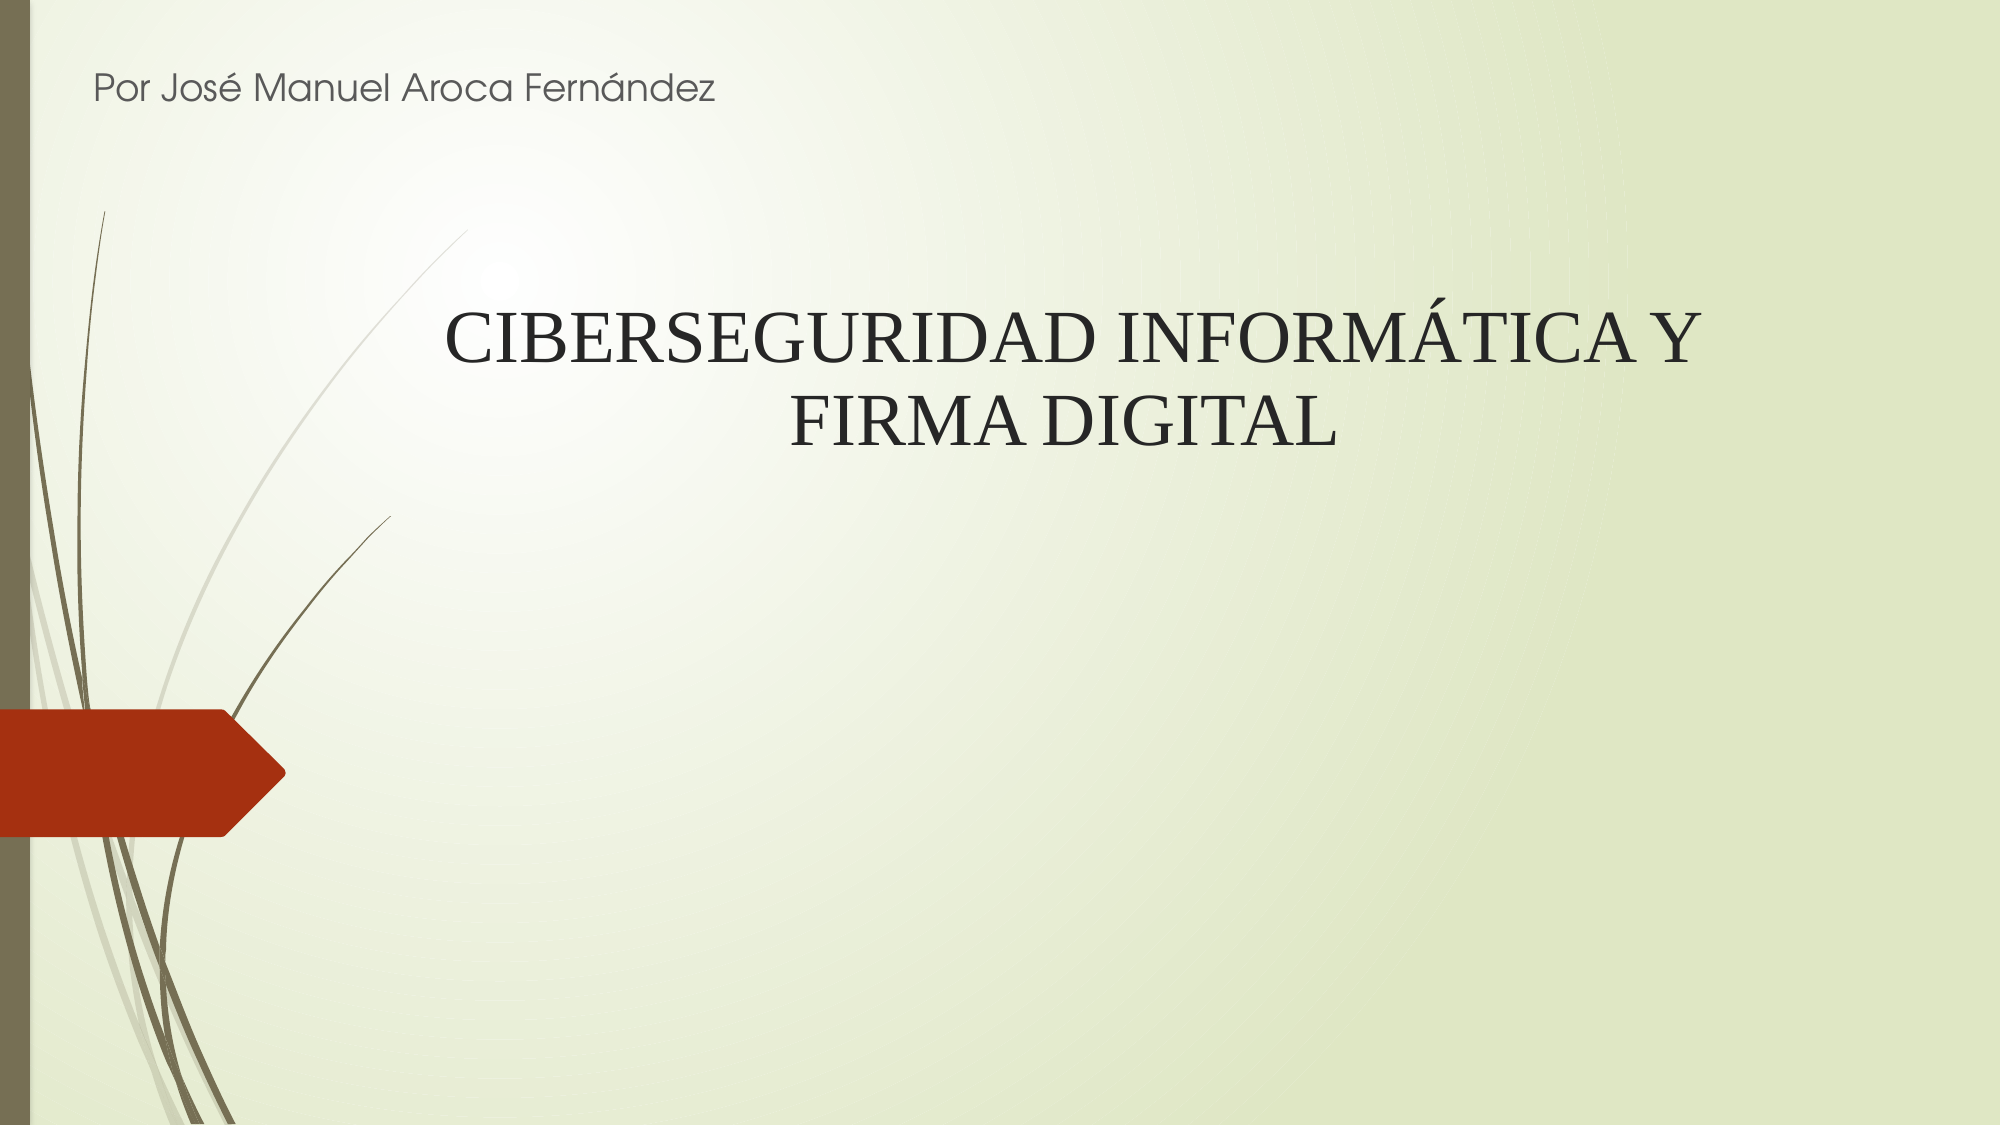

Por José Manuel Aroca Fernández
# CIBERSEGURIDAD INFORMÁTICA Y FIRMA DIGITAL